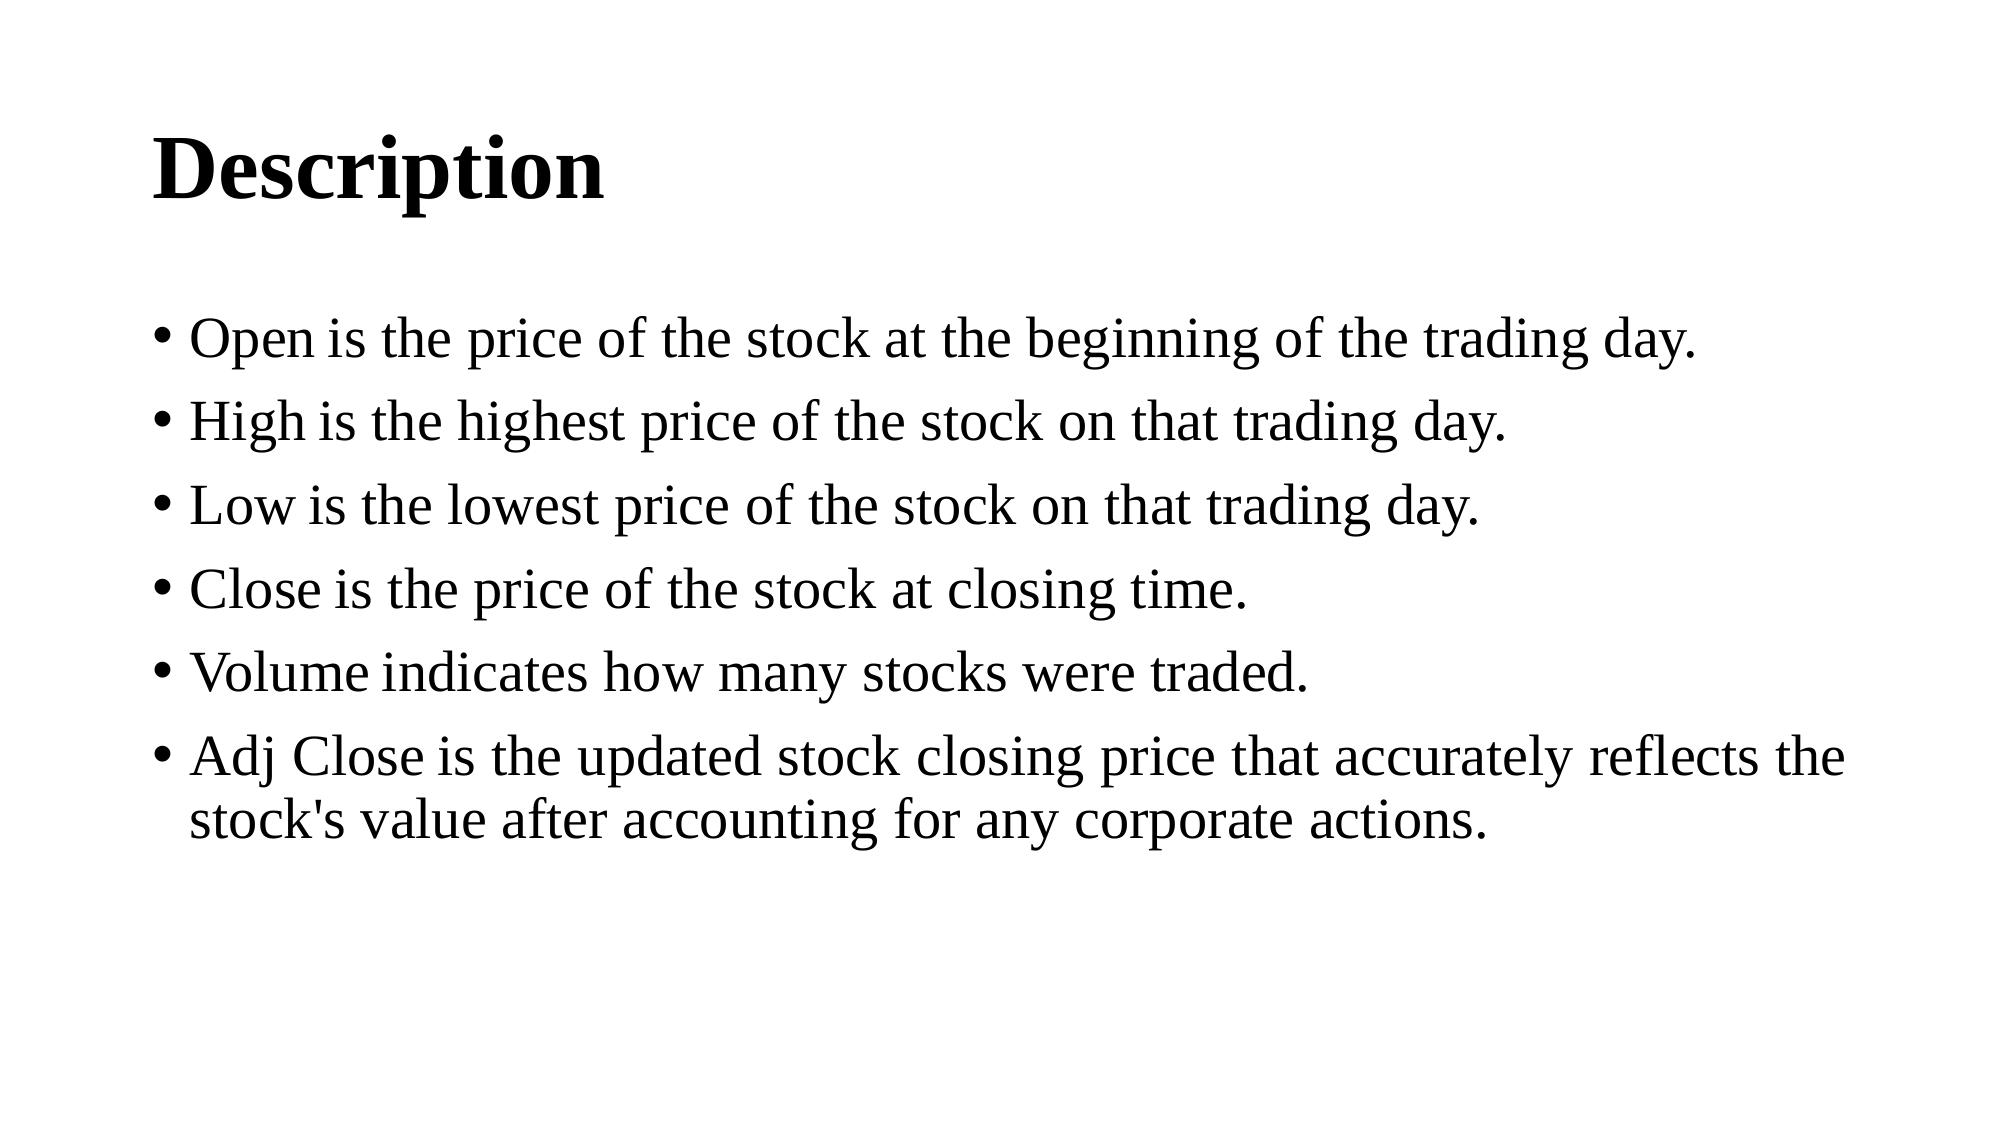

# Description
Open is the price of the stock at the beginning of the trading day.
High is the highest price of the stock on that trading day.
Low is the lowest price of the stock on that trading day.
Close is the price of the stock at closing time.
Volume indicates how many stocks were traded.
Adj Close is the updated stock closing price that accurately reflects the stock's value after accounting for any corporate actions.